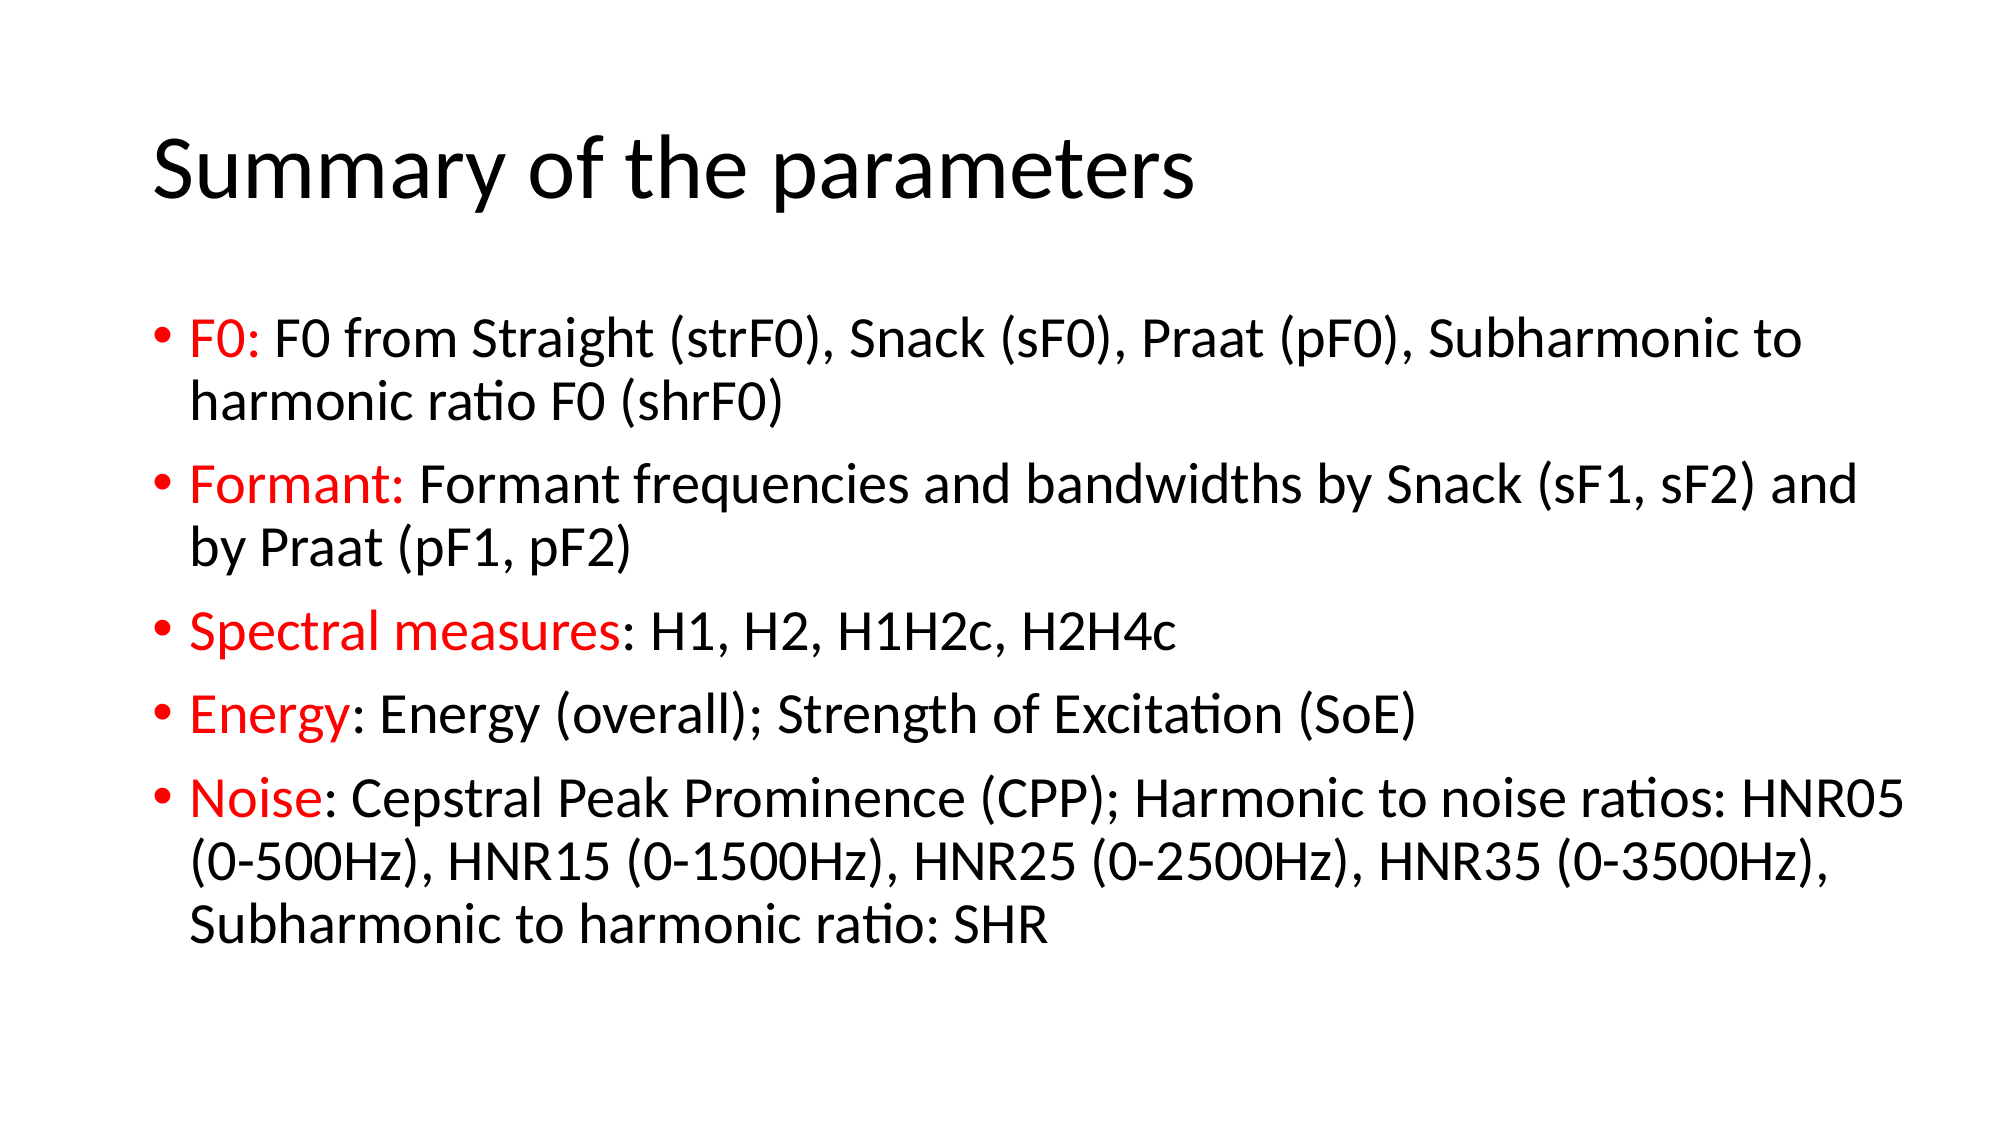

# Summary of the parameters
F0: F0 from Straight (strF0), Snack (sF0), Praat (pF0), Subharmonic to harmonic ratio F0 (shrF0)
Formant: Formant frequencies and bandwidths by Snack (sF1, sF2) and by Praat (pF1, pF2)
Spectral measures: H1, H2, H1H2c, H2H4c
Energy: Energy (overall); Strength of Excitation (SoE)
Noise: Cepstral Peak Prominence (CPP); Harmonic to noise ratios: HNR05 (0-500Hz), HNR15 (0-1500Hz), HNR25 (0-2500Hz), HNR35 (0-3500Hz), Subharmonic to harmonic ratio: SHR